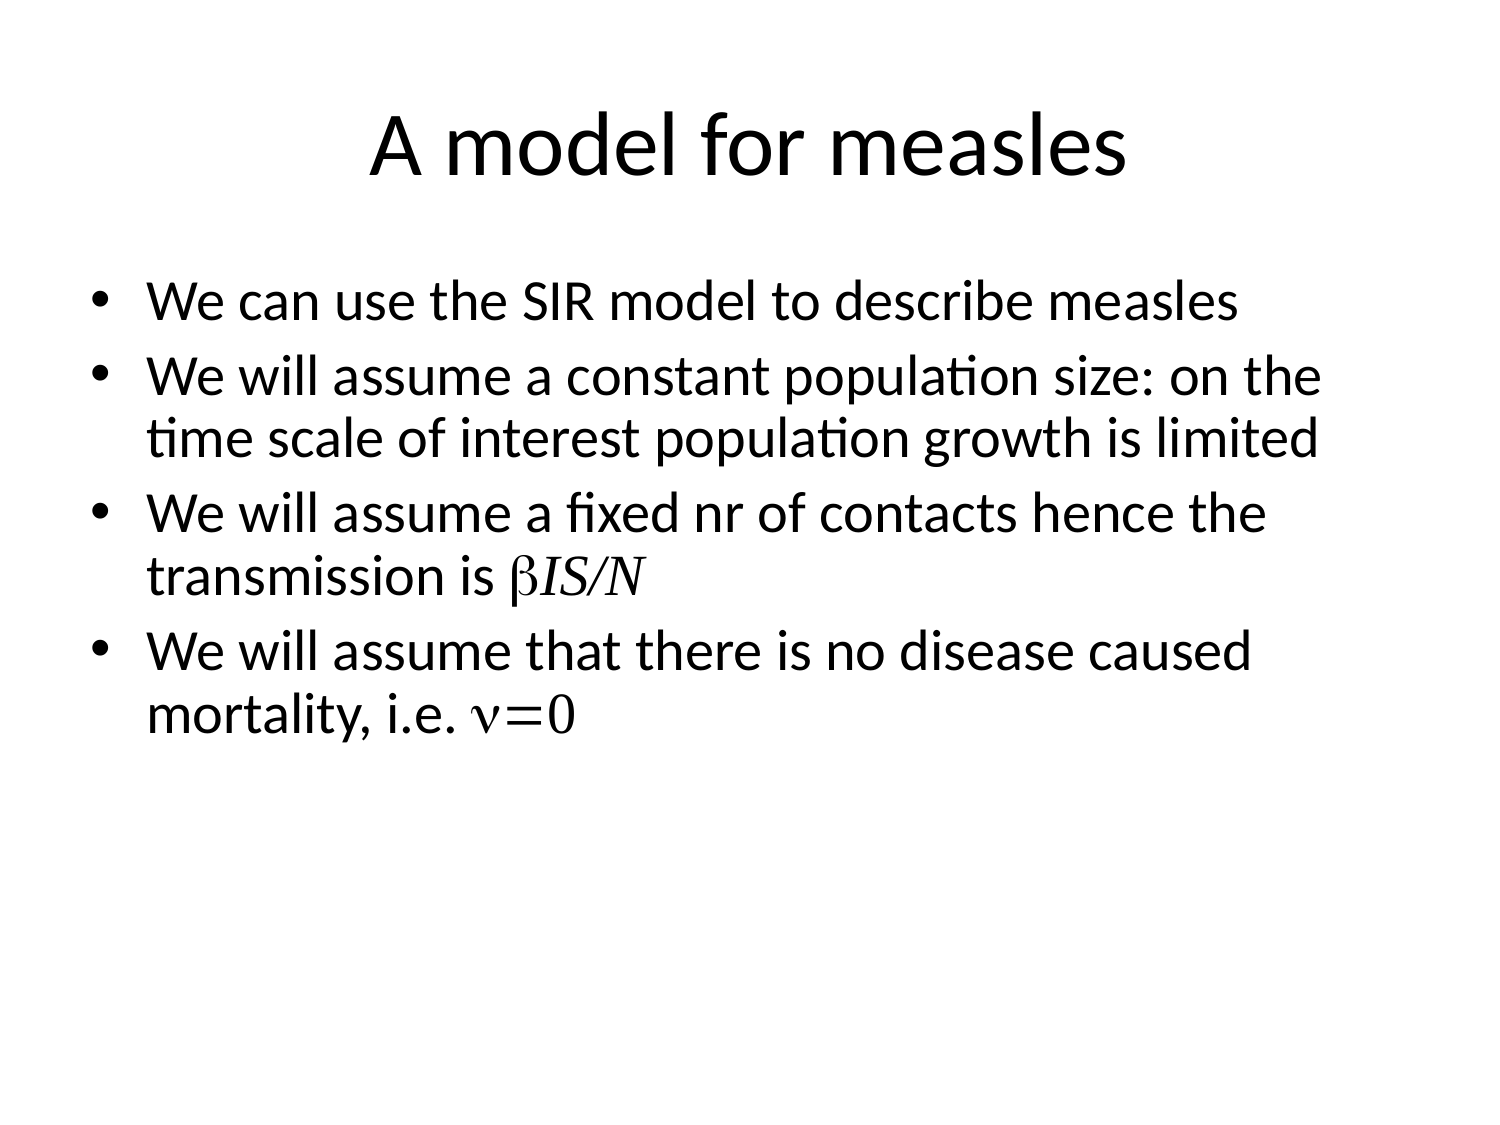

# A model for measles
We can use the SIR model to describe measles
We will assume a constant population size: on the time scale of interest population growth is limited
We will assume a fixed nr of contacts hence the transmission is βIS/N
We will assume that there is no disease caused mortality, i.e. ν=0